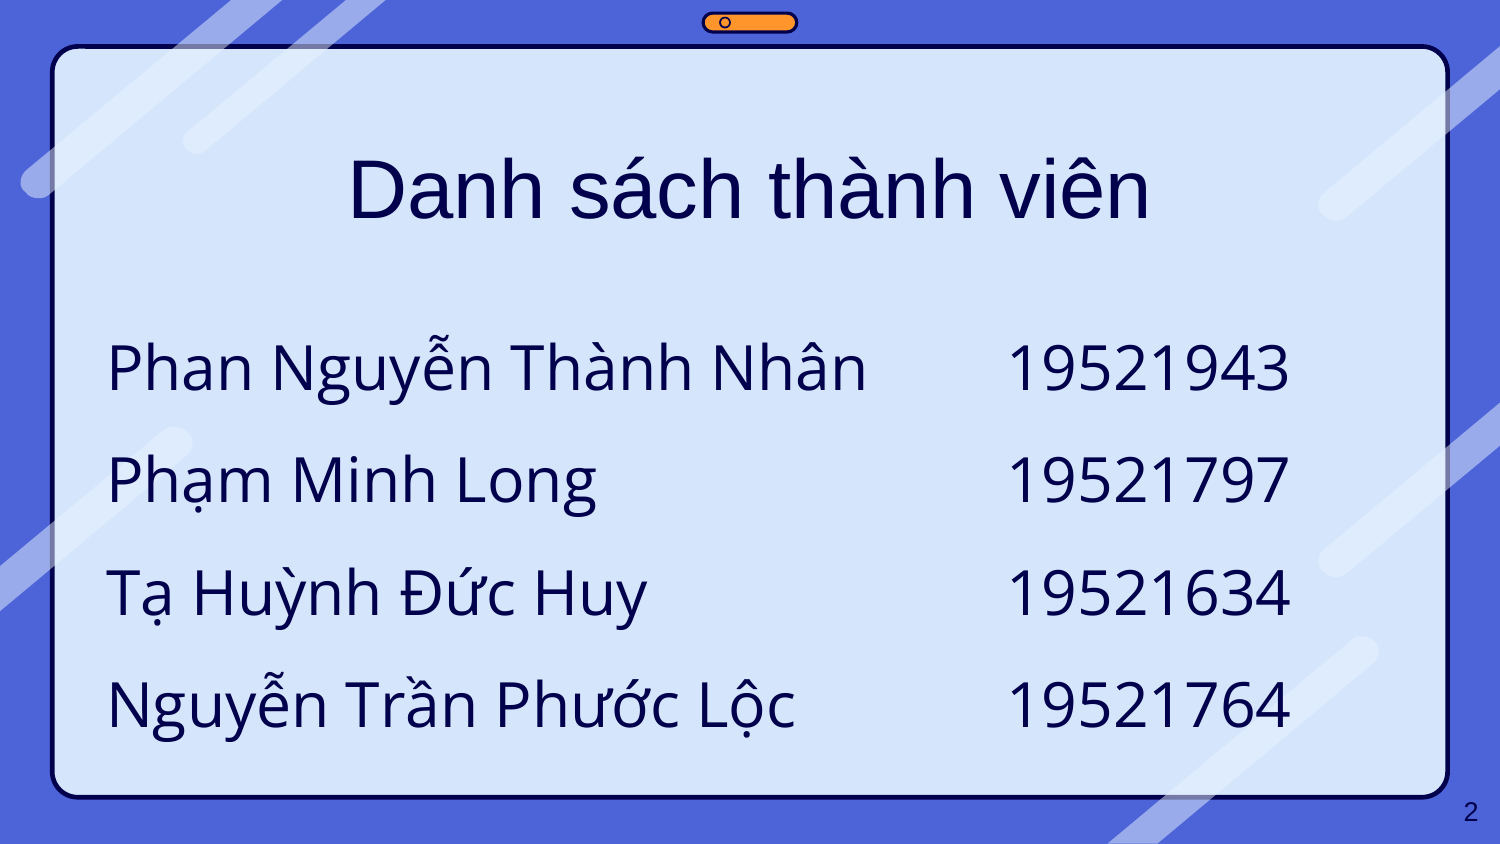

Danh sách thành viên
Phan Nguyễn Thành Nhân 	19521943
Phạm Minh Long			19521797
Tạ Huỳnh Đức Huy			19521634
Nguyễn Trần Phước Lộc		19521764
2